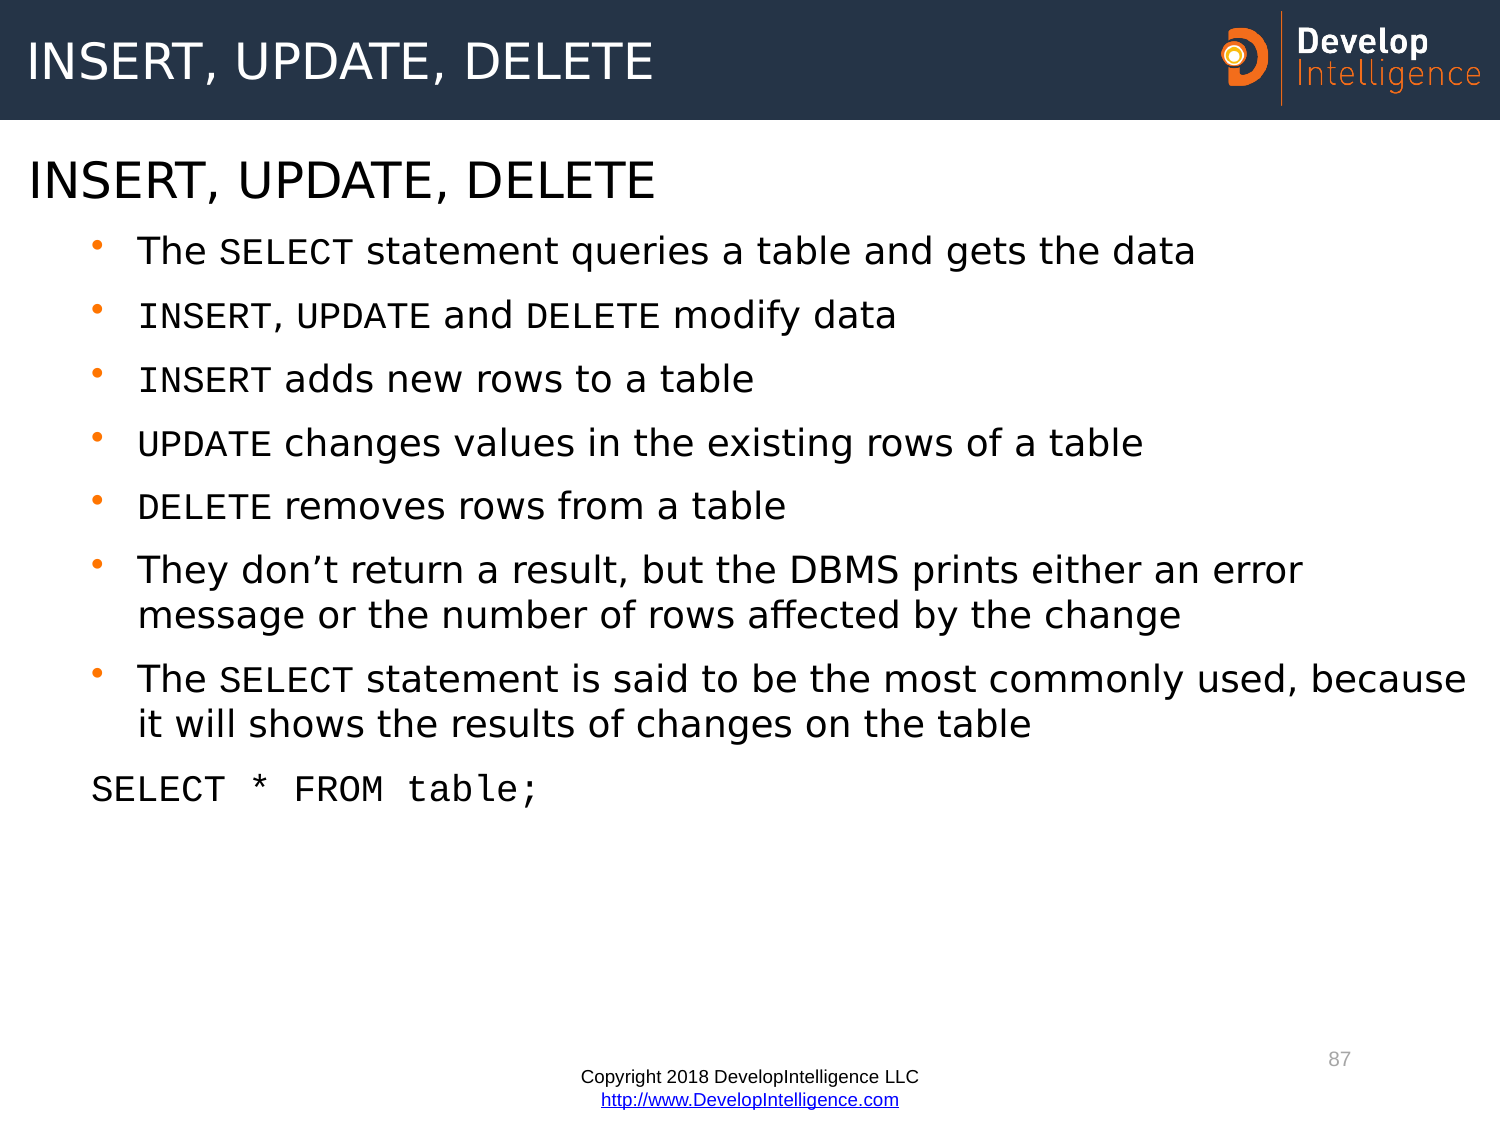

# INSERT, UPDATE, DELETE
INSERT, UPDATE, DELETE
The SELECT statement queries a table and gets the data
INSERT, UPDATE and DELETE modify data
INSERT adds new rows to a table
UPDATE changes values in the existing rows of a table
DELETE removes rows from a table
They don’t return a result, but the DBMS prints either an error message or the number of rows affected by the change
The SELECT statement is said to be the most commonly used, because it will shows the results of changes on the table
SELECT * FROM table;

87